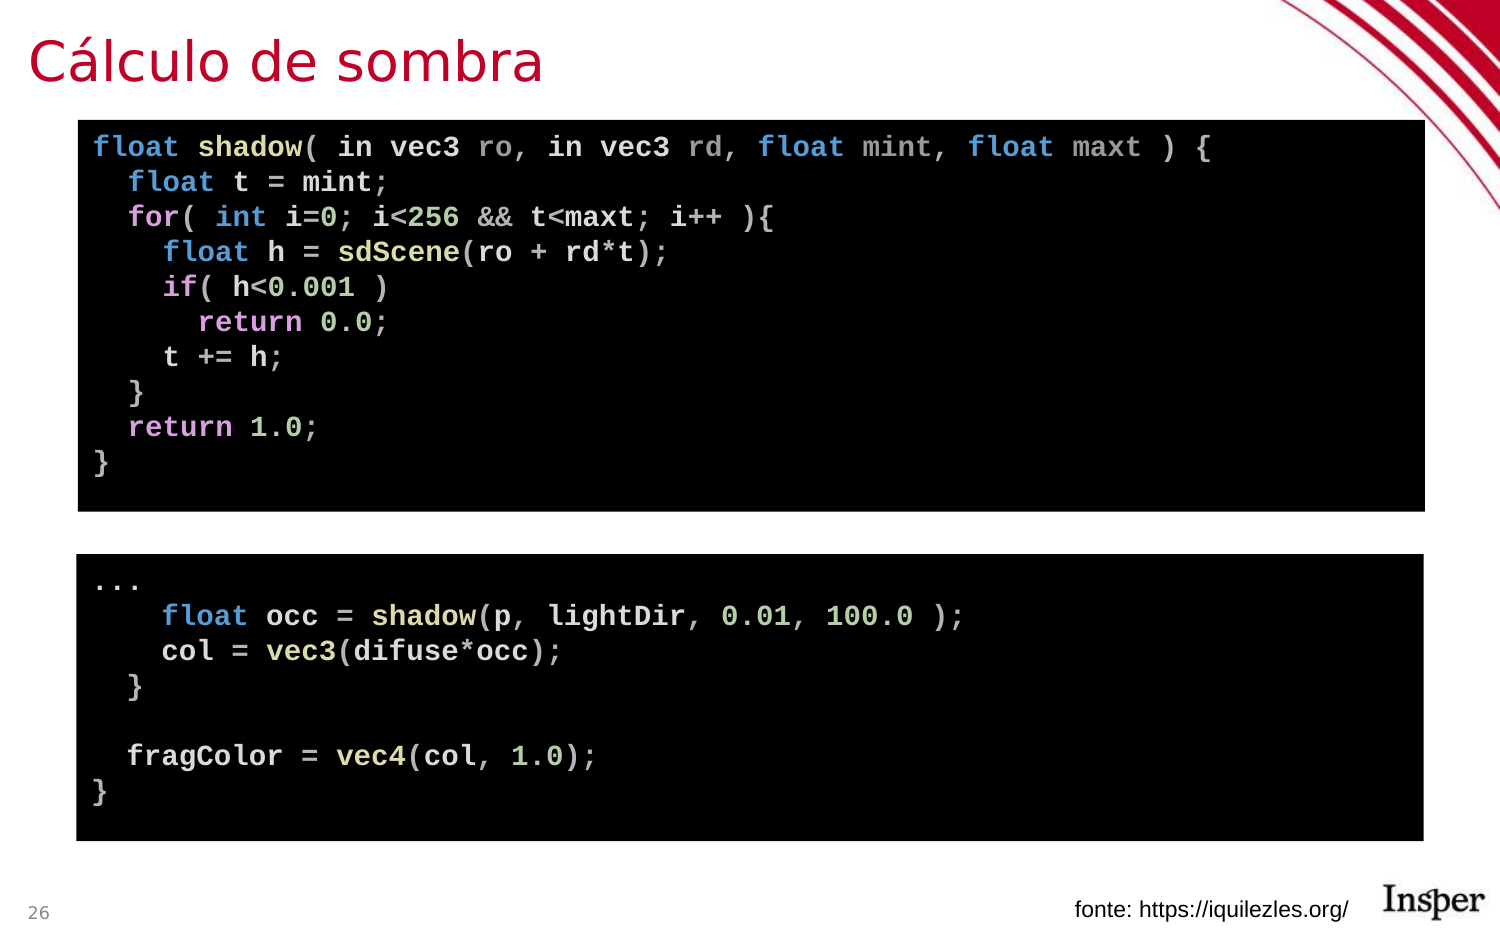

# Cálculo de sombra
float shadow( in vec3 ro, in vec3 rd, float mint, float maxt ) {
  float t = mint;
  for( int i=0; i<256 && t<maxt; i++ ){
    float h = sdScene(ro + rd*t);
    if( h<0.001 )
      return 0.0;
    t += h;
  }
  return 1.0;
}

...
    float occ = shadow(p, lightDir, 0.01, 100.0 );
    col = vec3(difuse*occ);
  }
  fragColor = vec4(col, 1.0);
}

26
fonte: https://iquilezles.org/